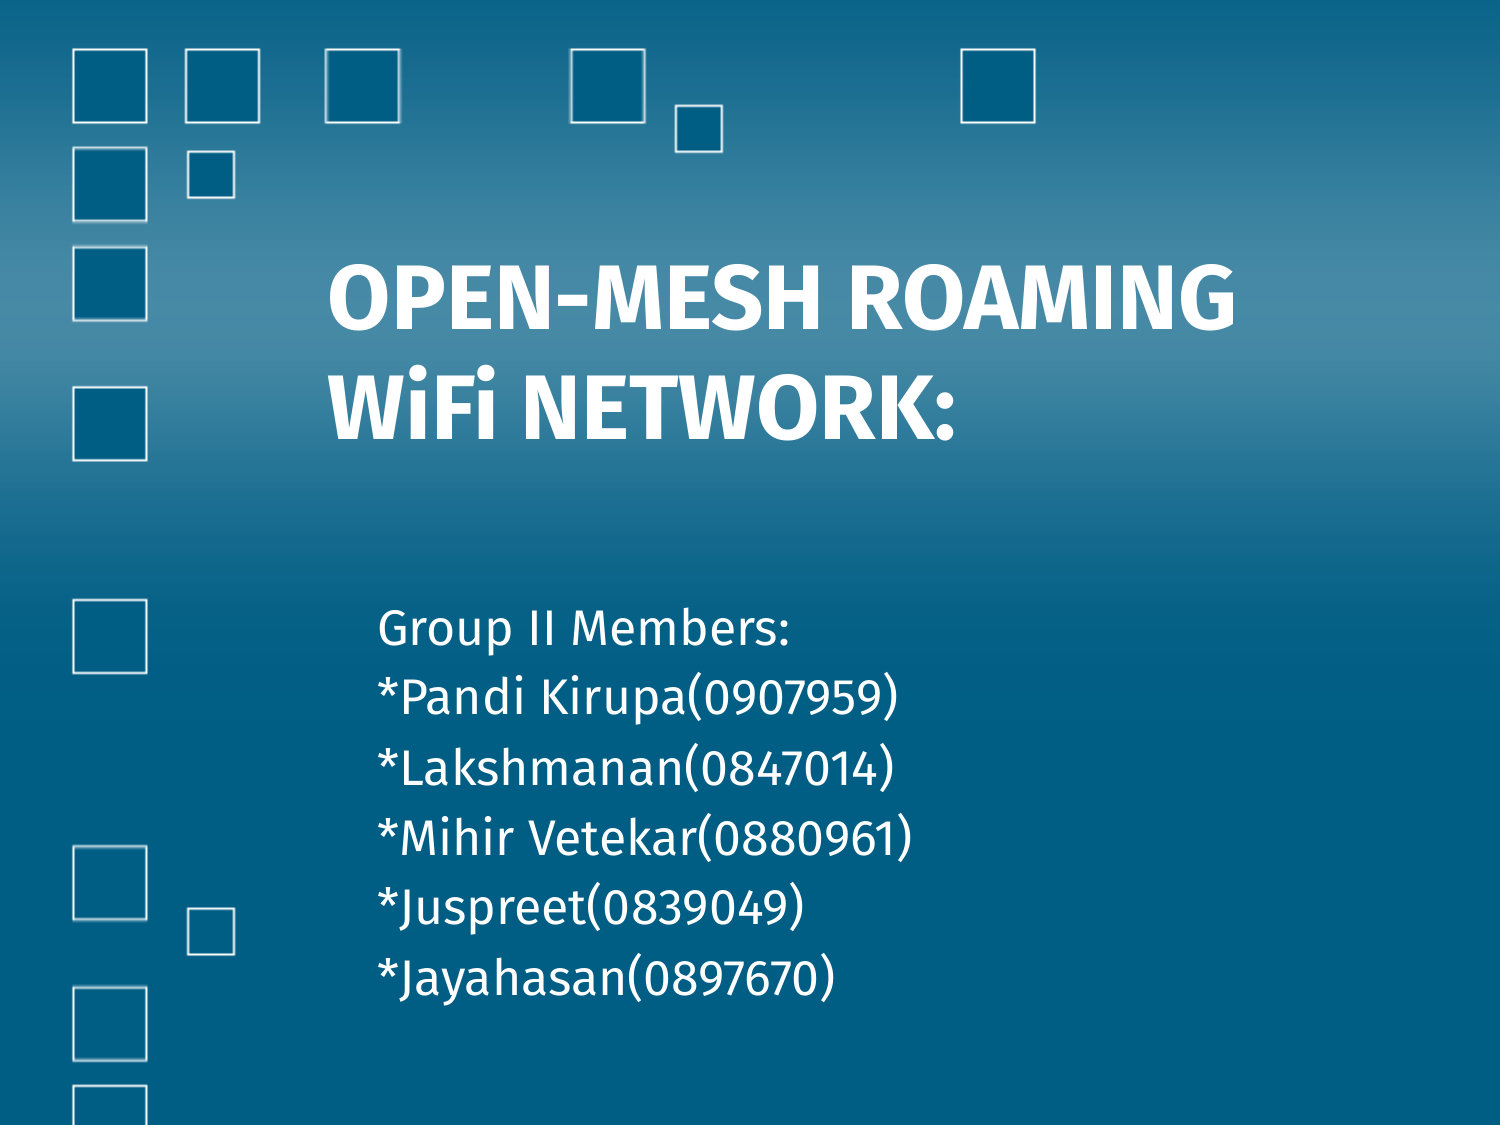

# OPEN-MESH ROAMING WiFi NETWORK:
Group II Members:
*Pandi Kirupa(0907959)
*Lakshmanan(0847014)
*Mihir Vetekar(0880961)
*Juspreet(0839049)
*Jayahasan(0897670)